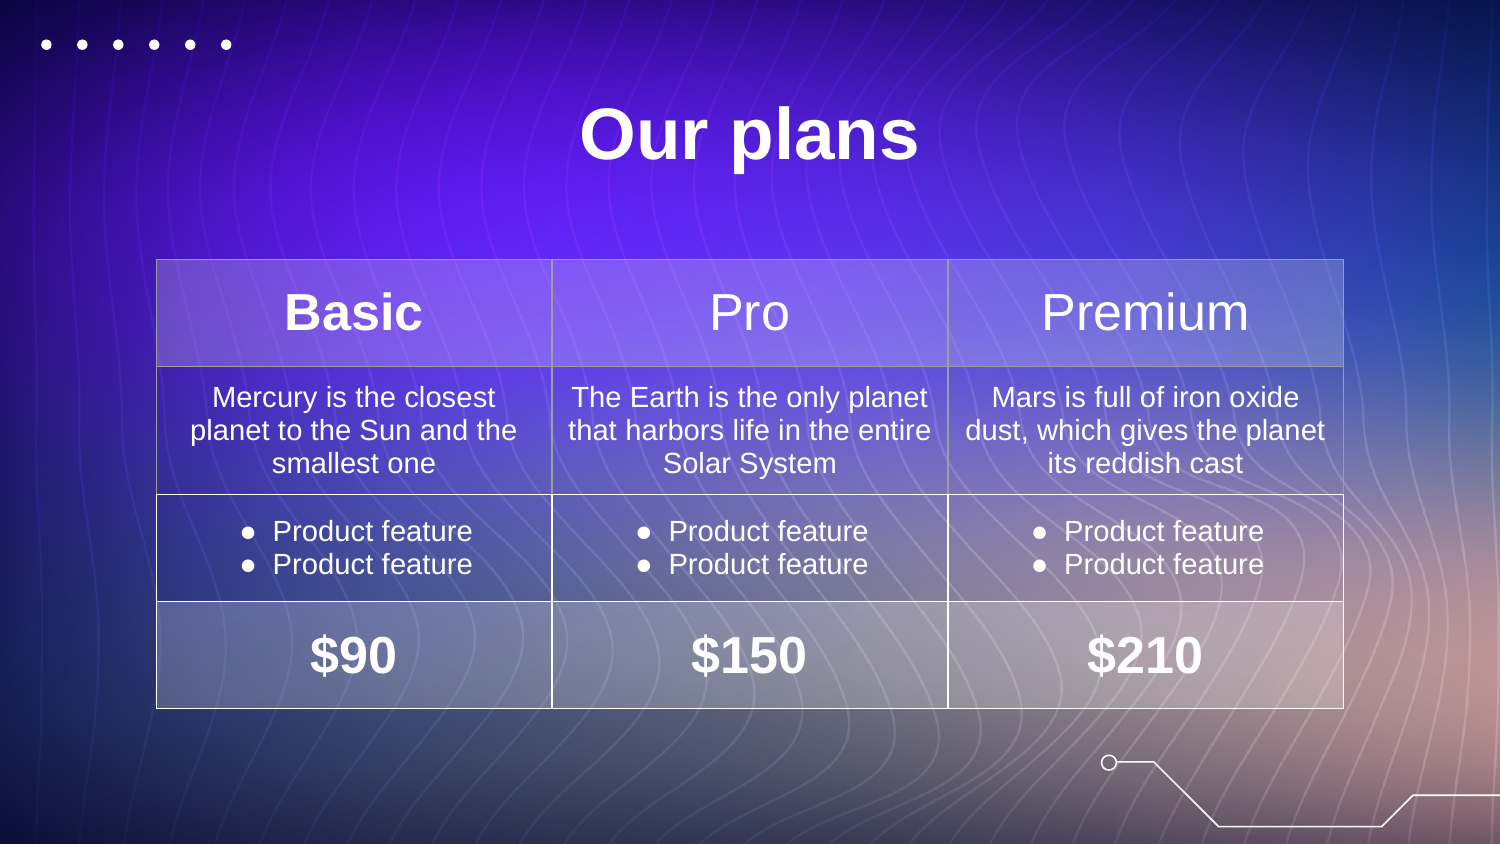

# Our plans
| Basic | Pro | Premium |
| --- | --- | --- |
| Mercury is the closest planet to the Sun and the smallest one | The Earth is the only planet that harbors life in the entire Solar System | Mars is full of iron oxide dust, which gives the planet its reddish cast |
| Product feature Product feature | Product feature Product feature | Product feature Product feature |
| $90 | $150 | $210 |